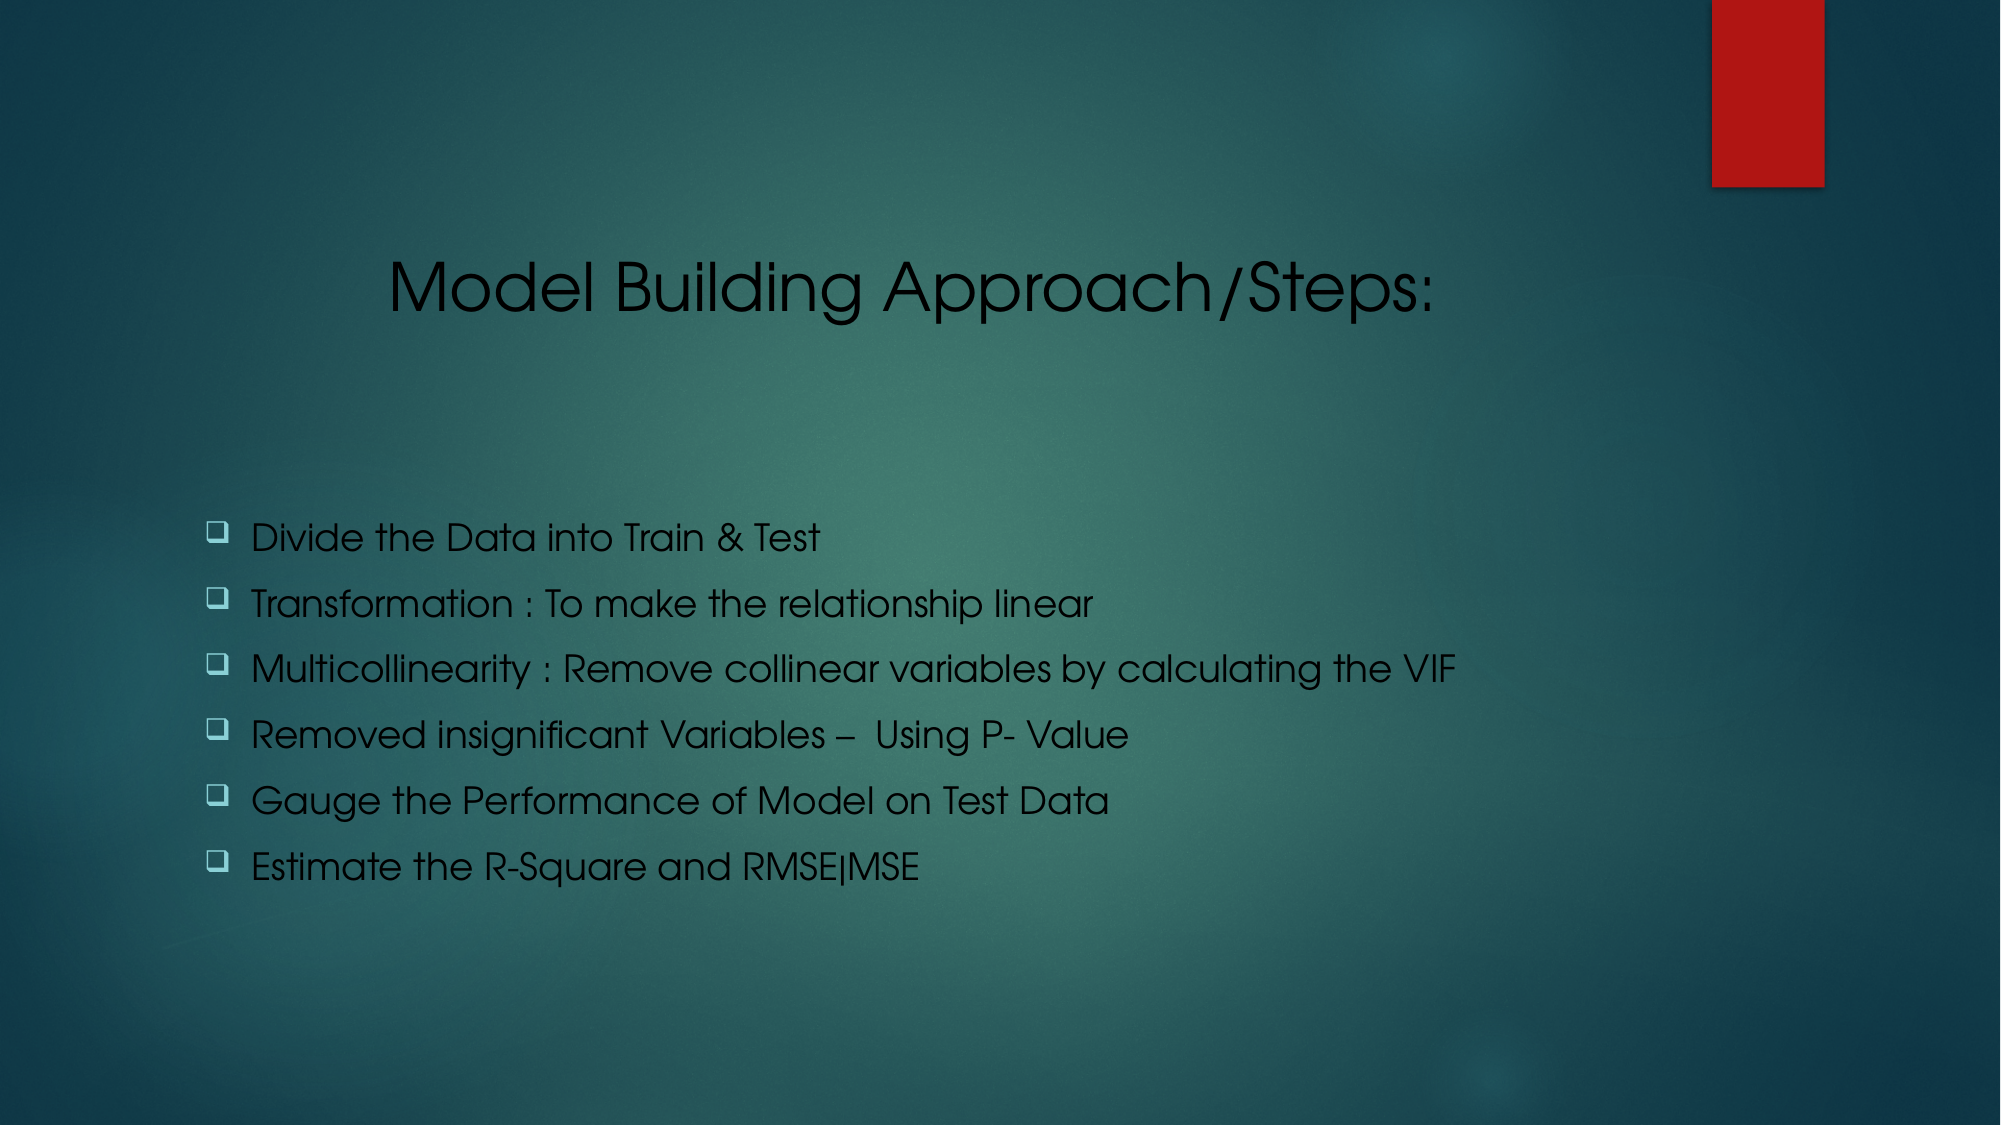

# Model Building Approach/Steps:
Divide the Data into Train & Test
Transformation : To make the relationship linear
Multicollinearity : Remove collinear variables by calculating the VIF
Removed insignificant Variables –  Using P- Value
Gauge the Performance of Model on Test Data
Estimate the R-Square and RMSE|MSE